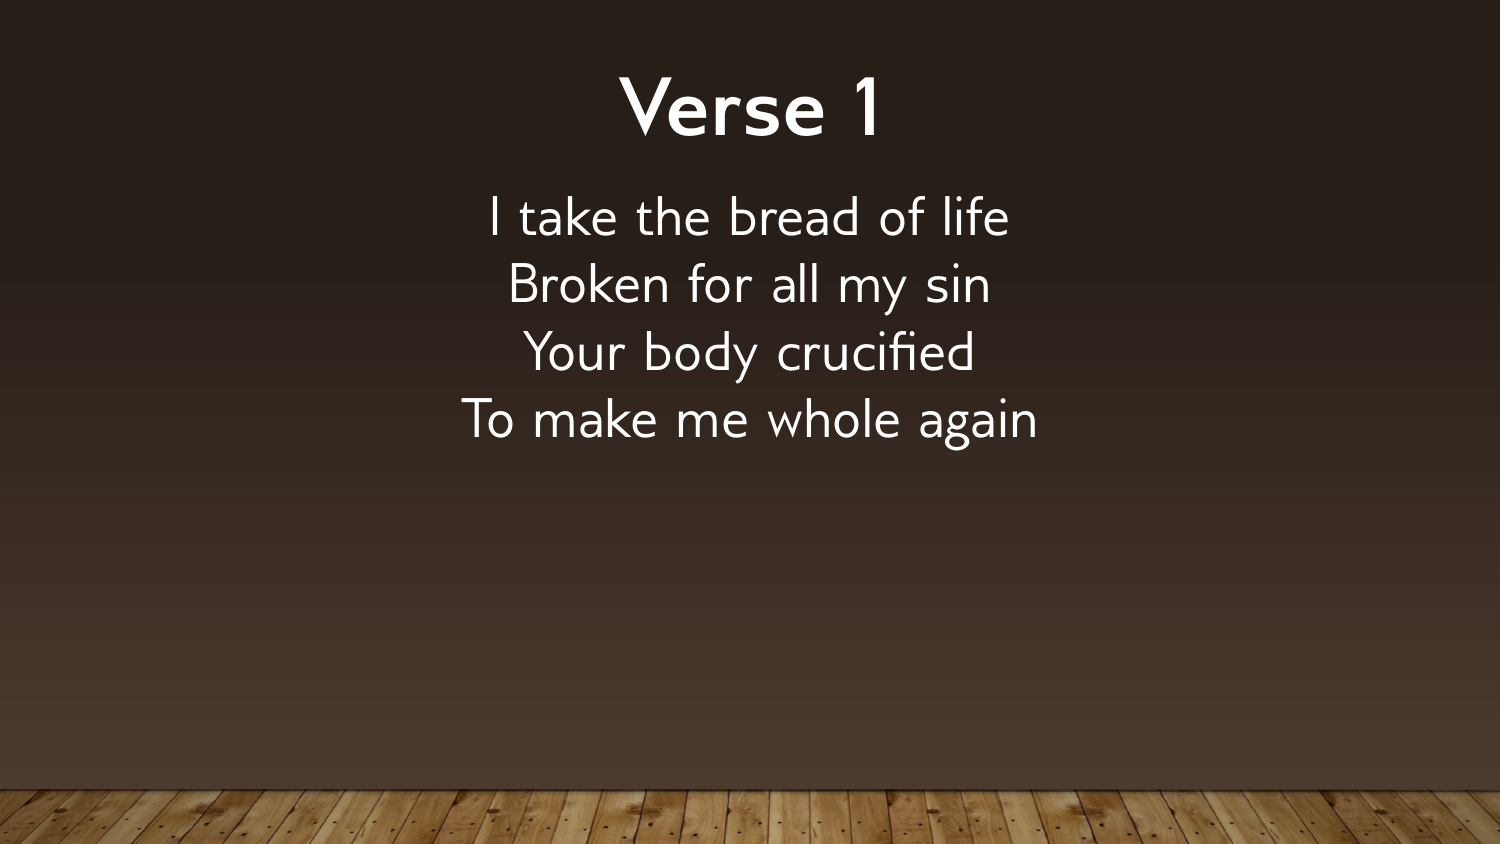

Verse 1
I take the bread of life
Broken for all my sin
Your body crucified
To make me whole again